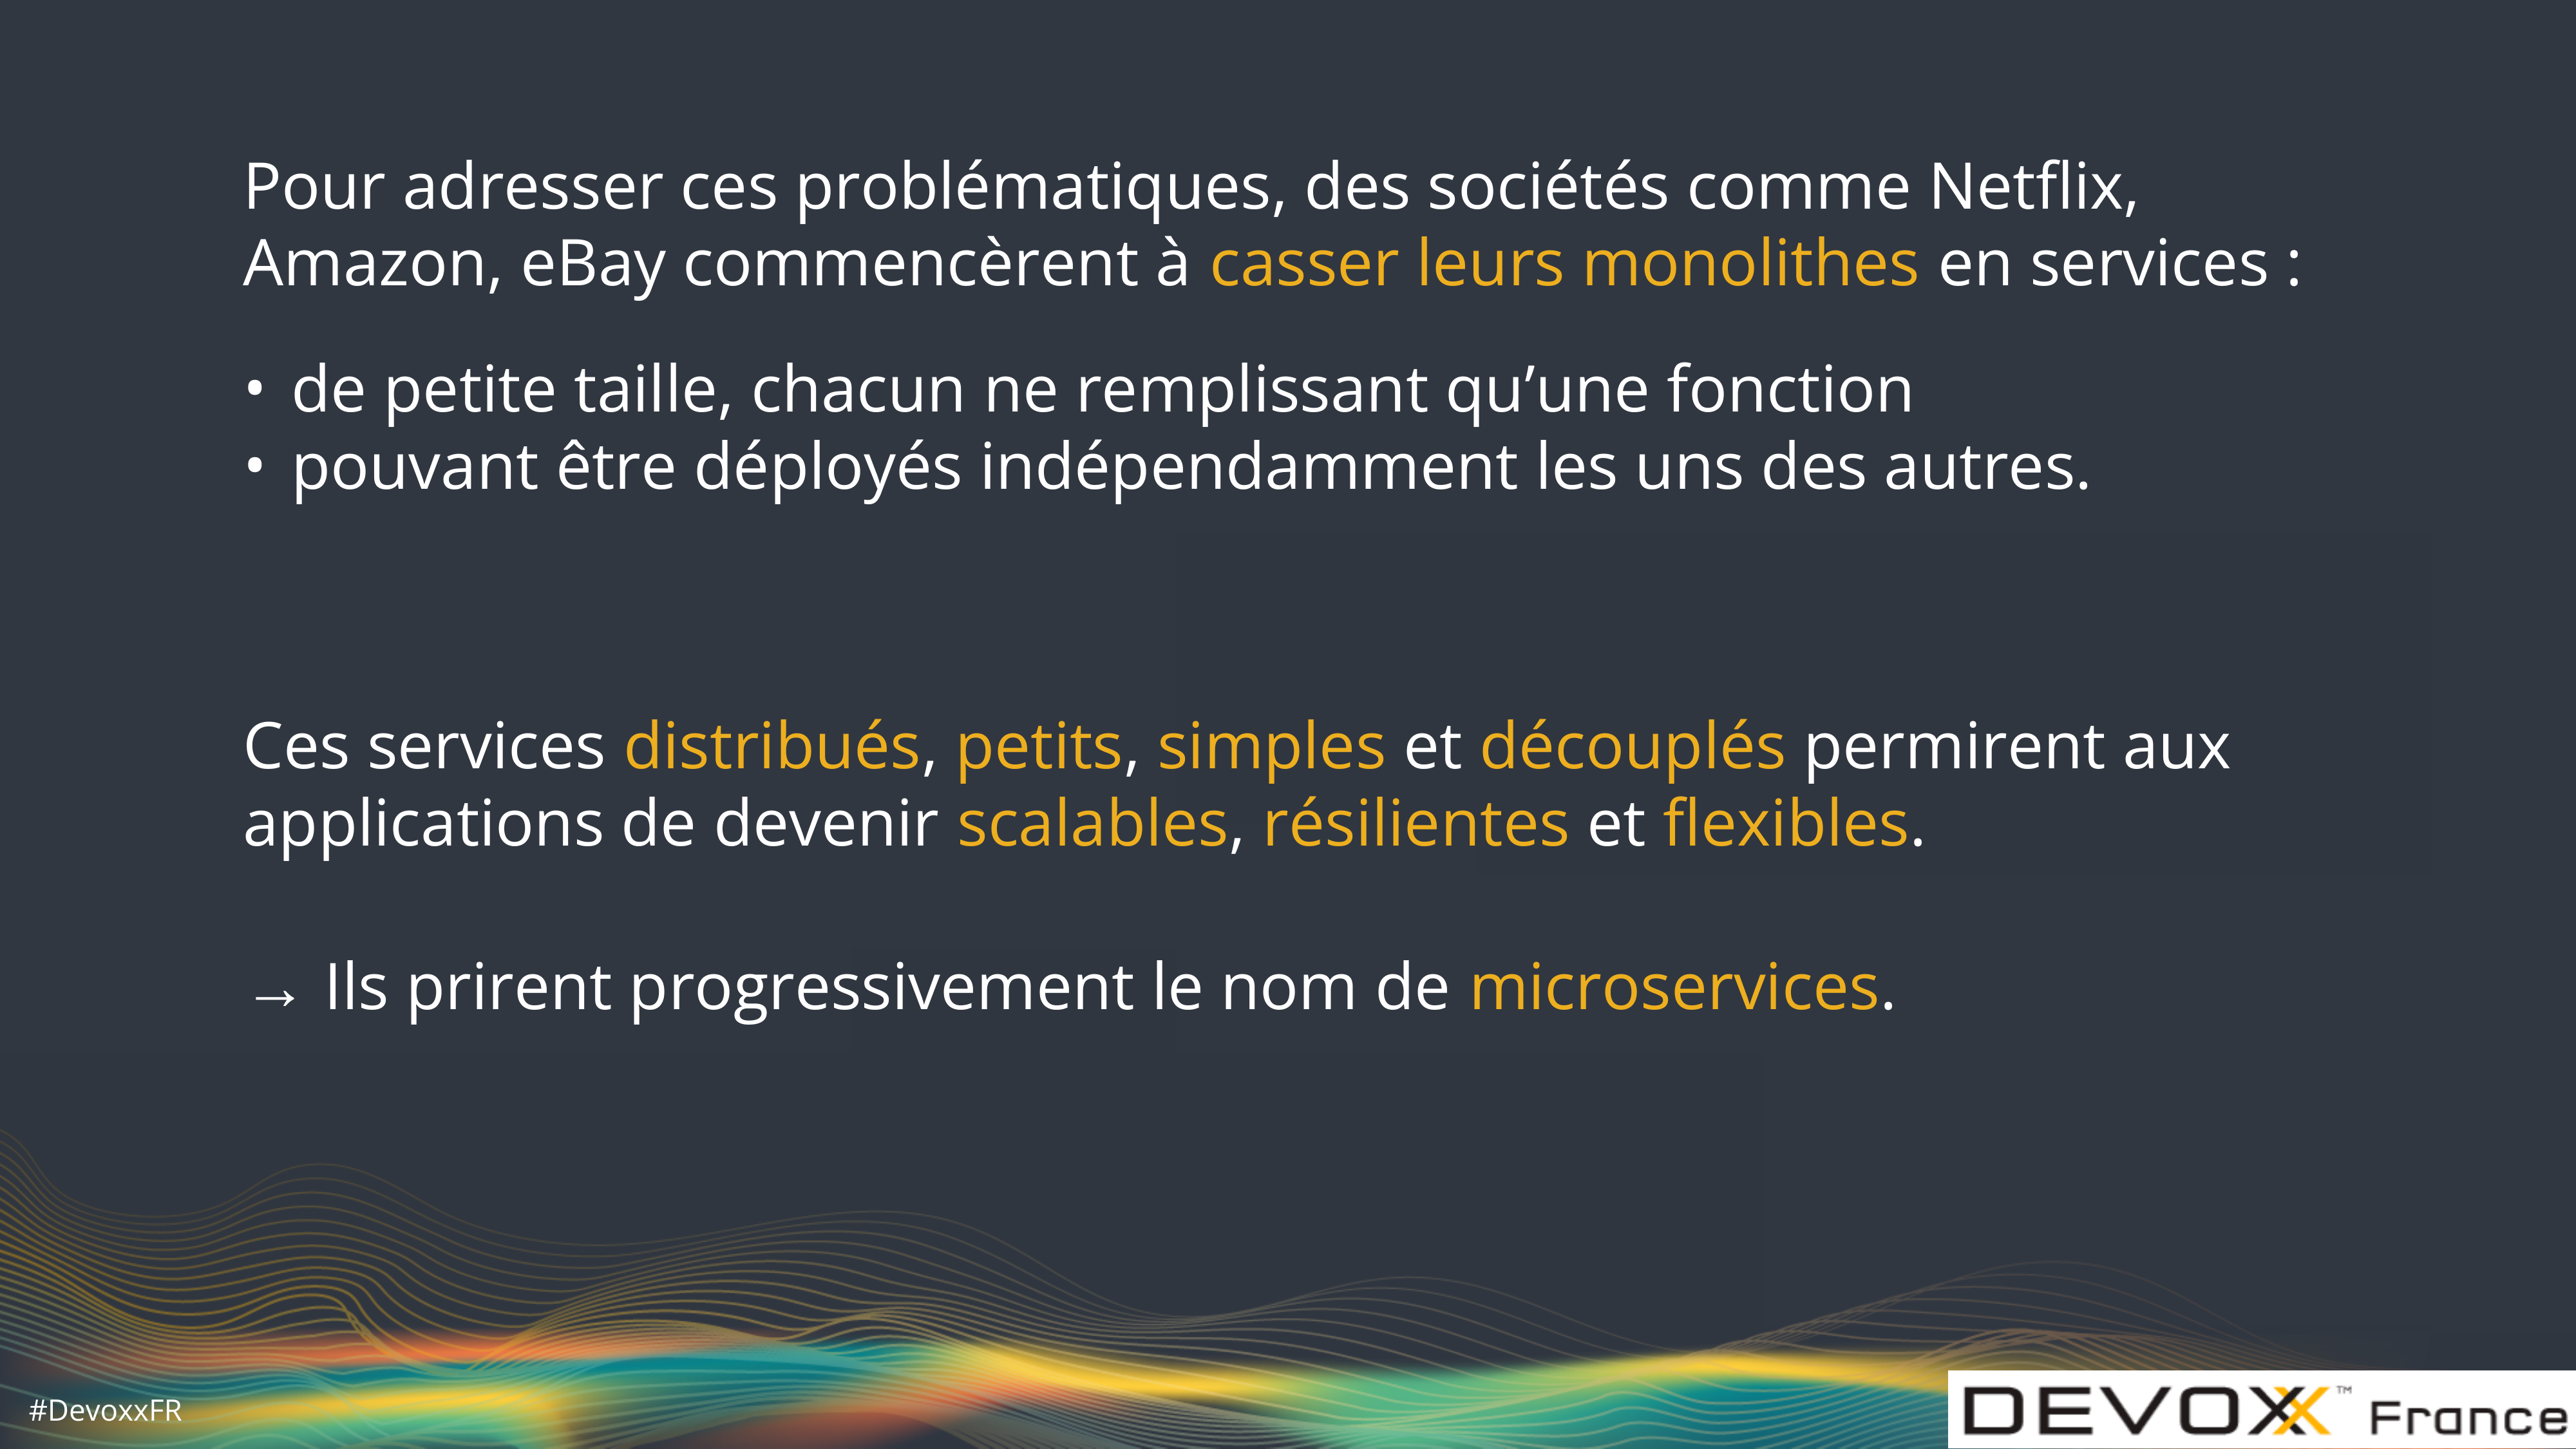

Pour adresser ces problématiques, des sociétés comme Netflix, Amazon, eBay commencèrent à casser leurs monolithes en services :
de petite taille, chacun ne remplissant qu’une fonction
pouvant être déployés indépendamment les uns des autres.

Ces services distribués, petits, simples et découplés permirent aux applications de devenir scalables, résilientes et flexibles.

→ Ils prirent progressivement le nom de microservices.